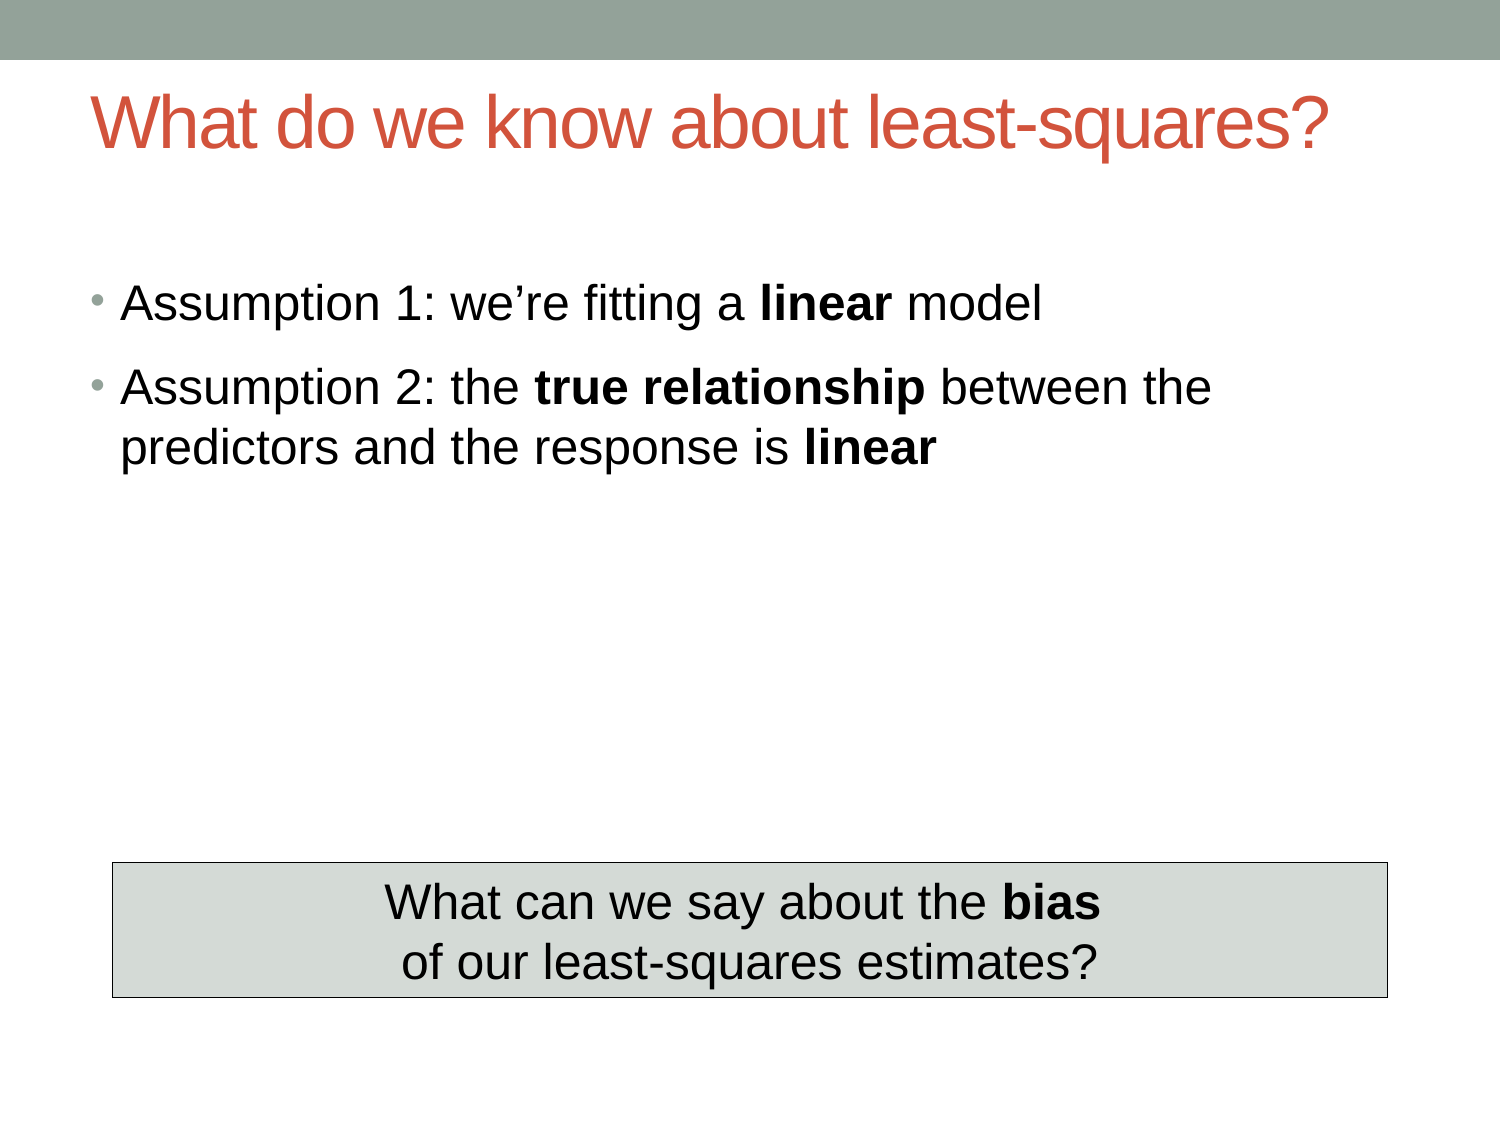

# What do we know about least-squares?
Assumption 1: we’re fitting a linear model
Assumption 2: the true relationship between the predictors and the response is linear

What can we say about the bias
of our least-squares estimates?